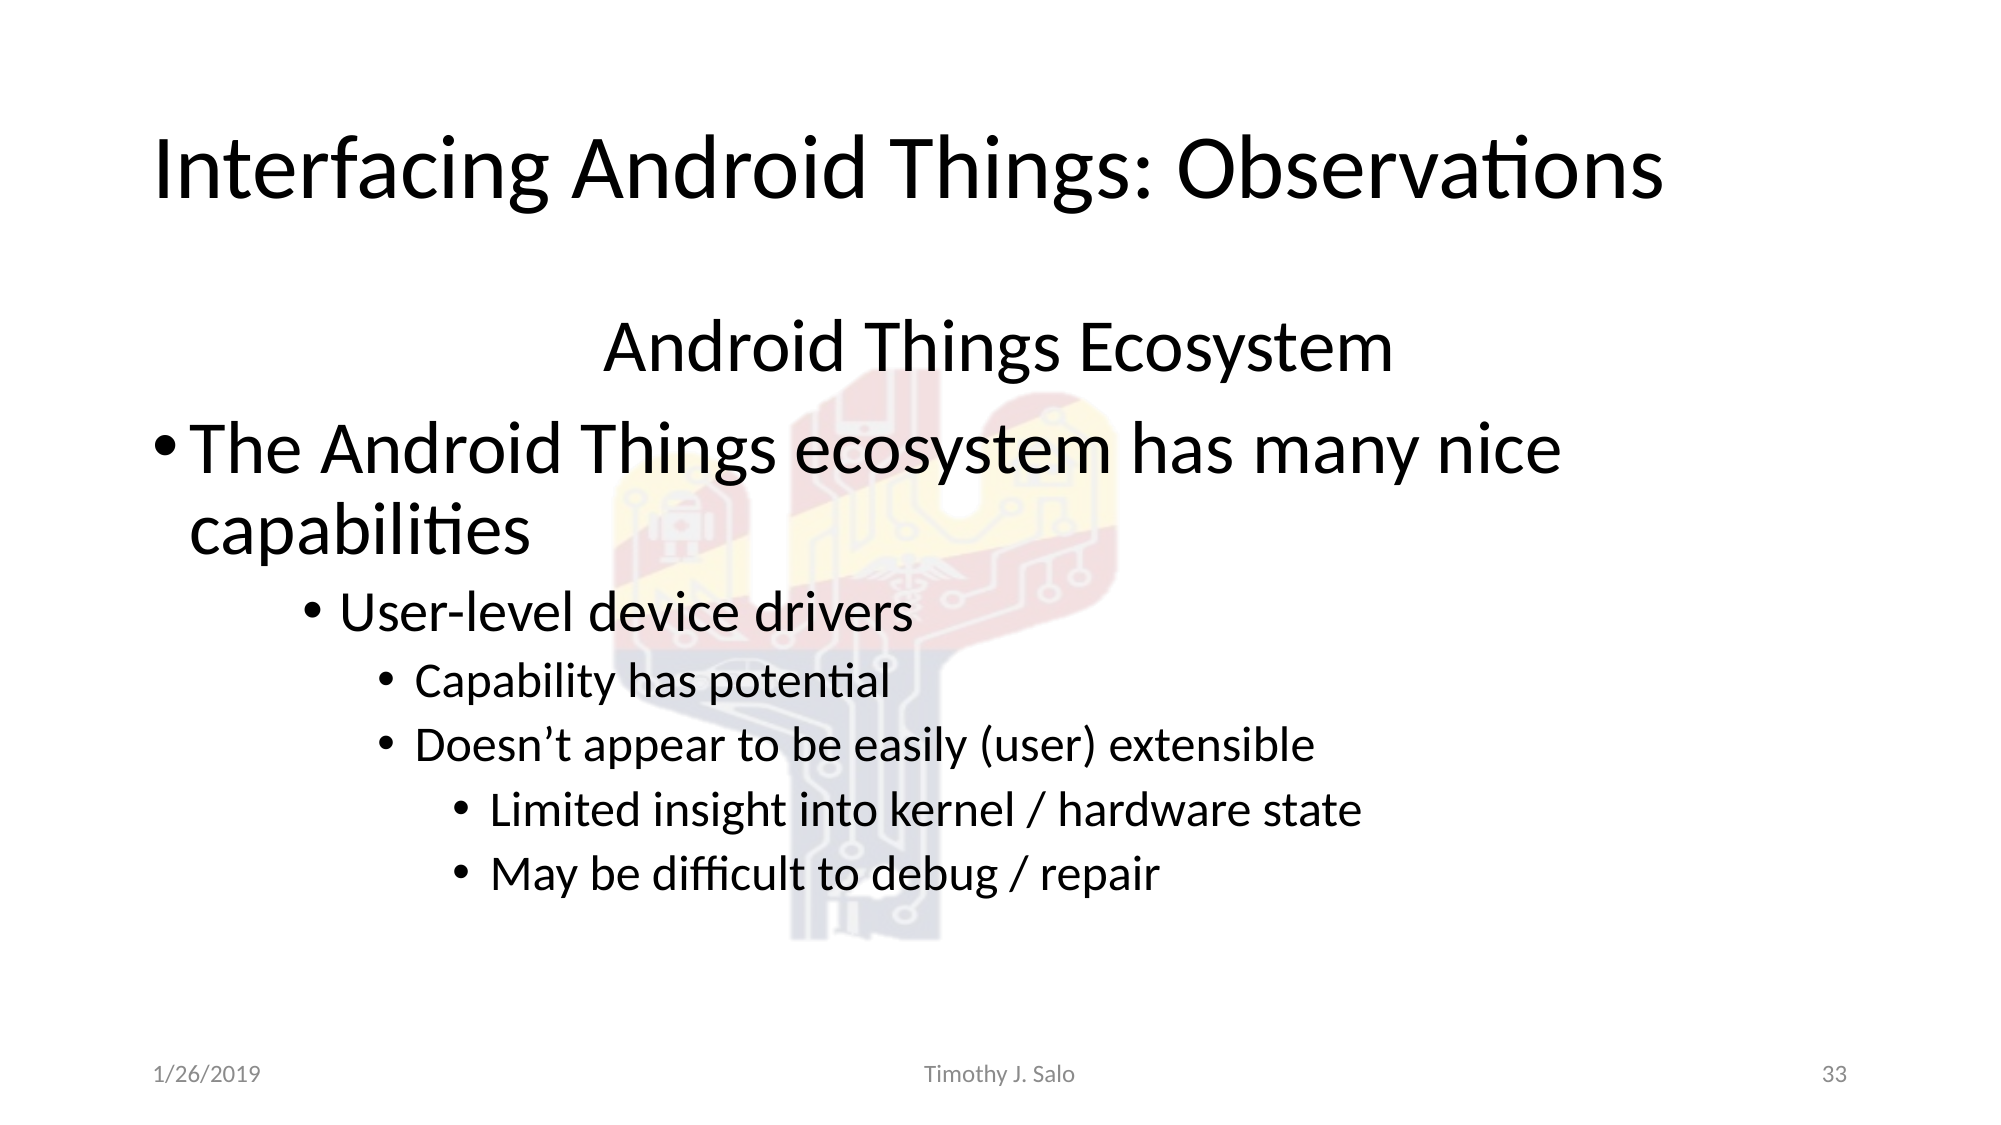

# Interfacing Android Things: Observations
Android Things Ecosystem
The Android Things ecosystem has many nice capabilities
User-level device drivers
Capability has potential
Doesn’t appear to be easily (user) extensible
Limited insight into kernel / hardware state
May be difficult to debug / repair
1/26/2019
Timothy J. Salo
33